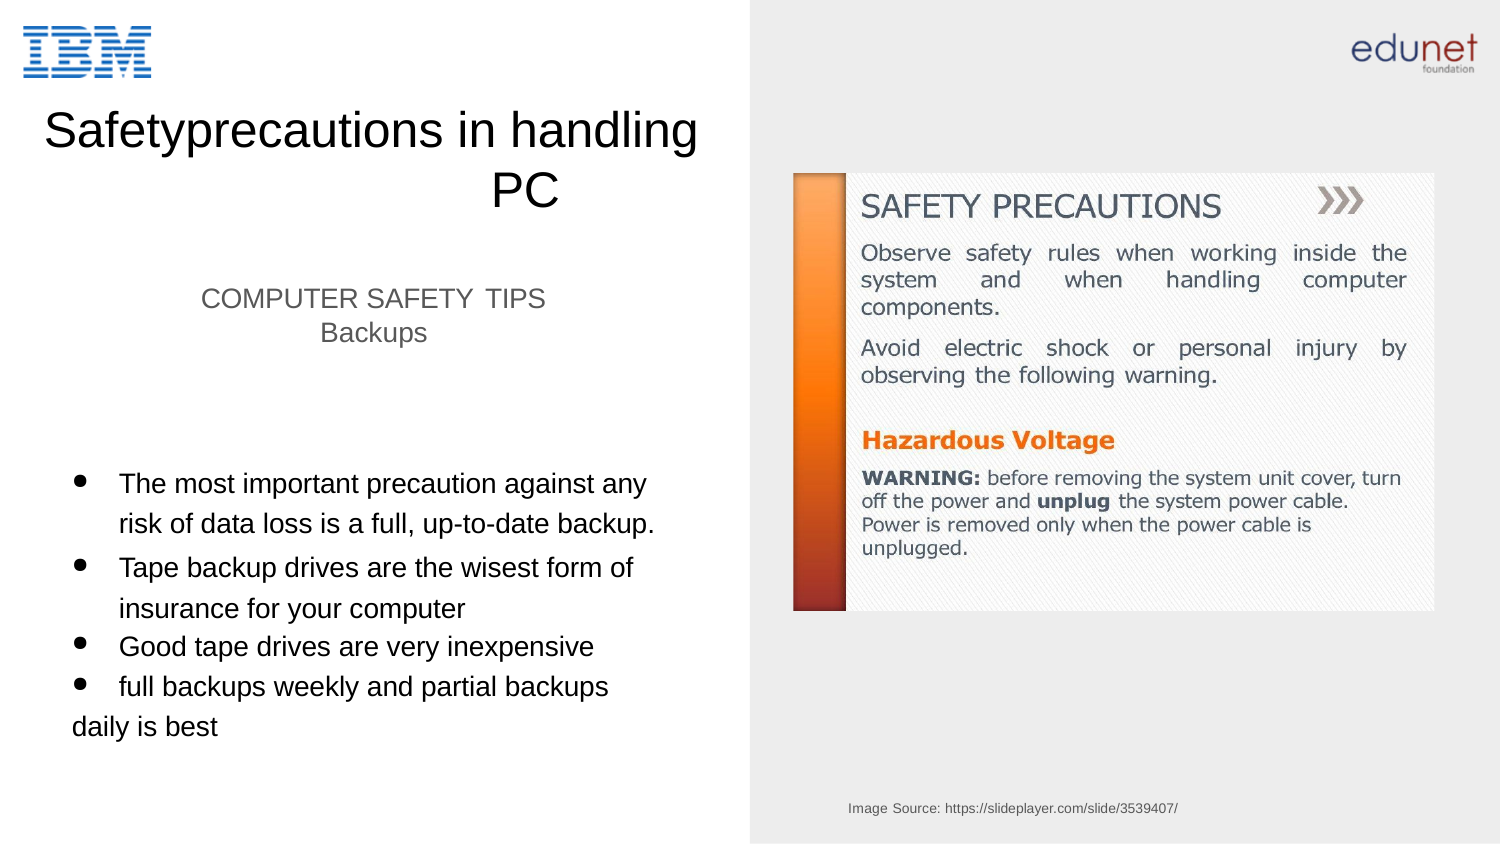

# Safetyprecautions in handling  PC

COMPUTER SAFETY TIPS
Backups
The most important precaution against any  risk of data loss is a full, up-to-date backup.
Tape backup drives are the wisest form of  insurance for your computer
Good tape drives are very inexpensive
full backups weekly and partial backups
daily is best
Image Source: https://slideplayer.com/slide/3539407/